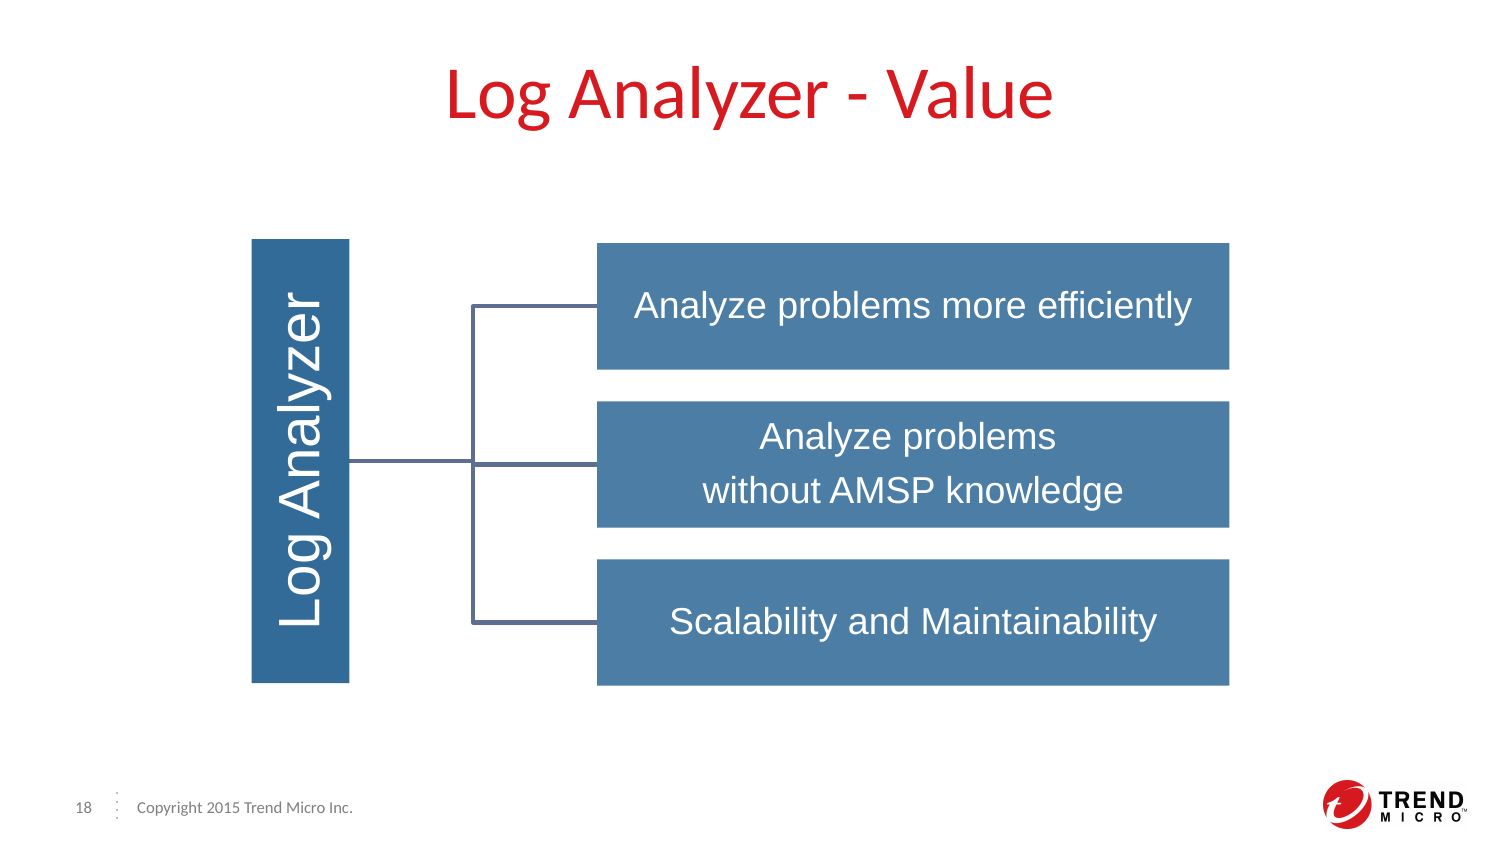

# Log Analyzer - Value

Log Analyzer
Analyze problems more efficiently
Analyze problems
without AMSP knowledge
Scalability and Maintainability